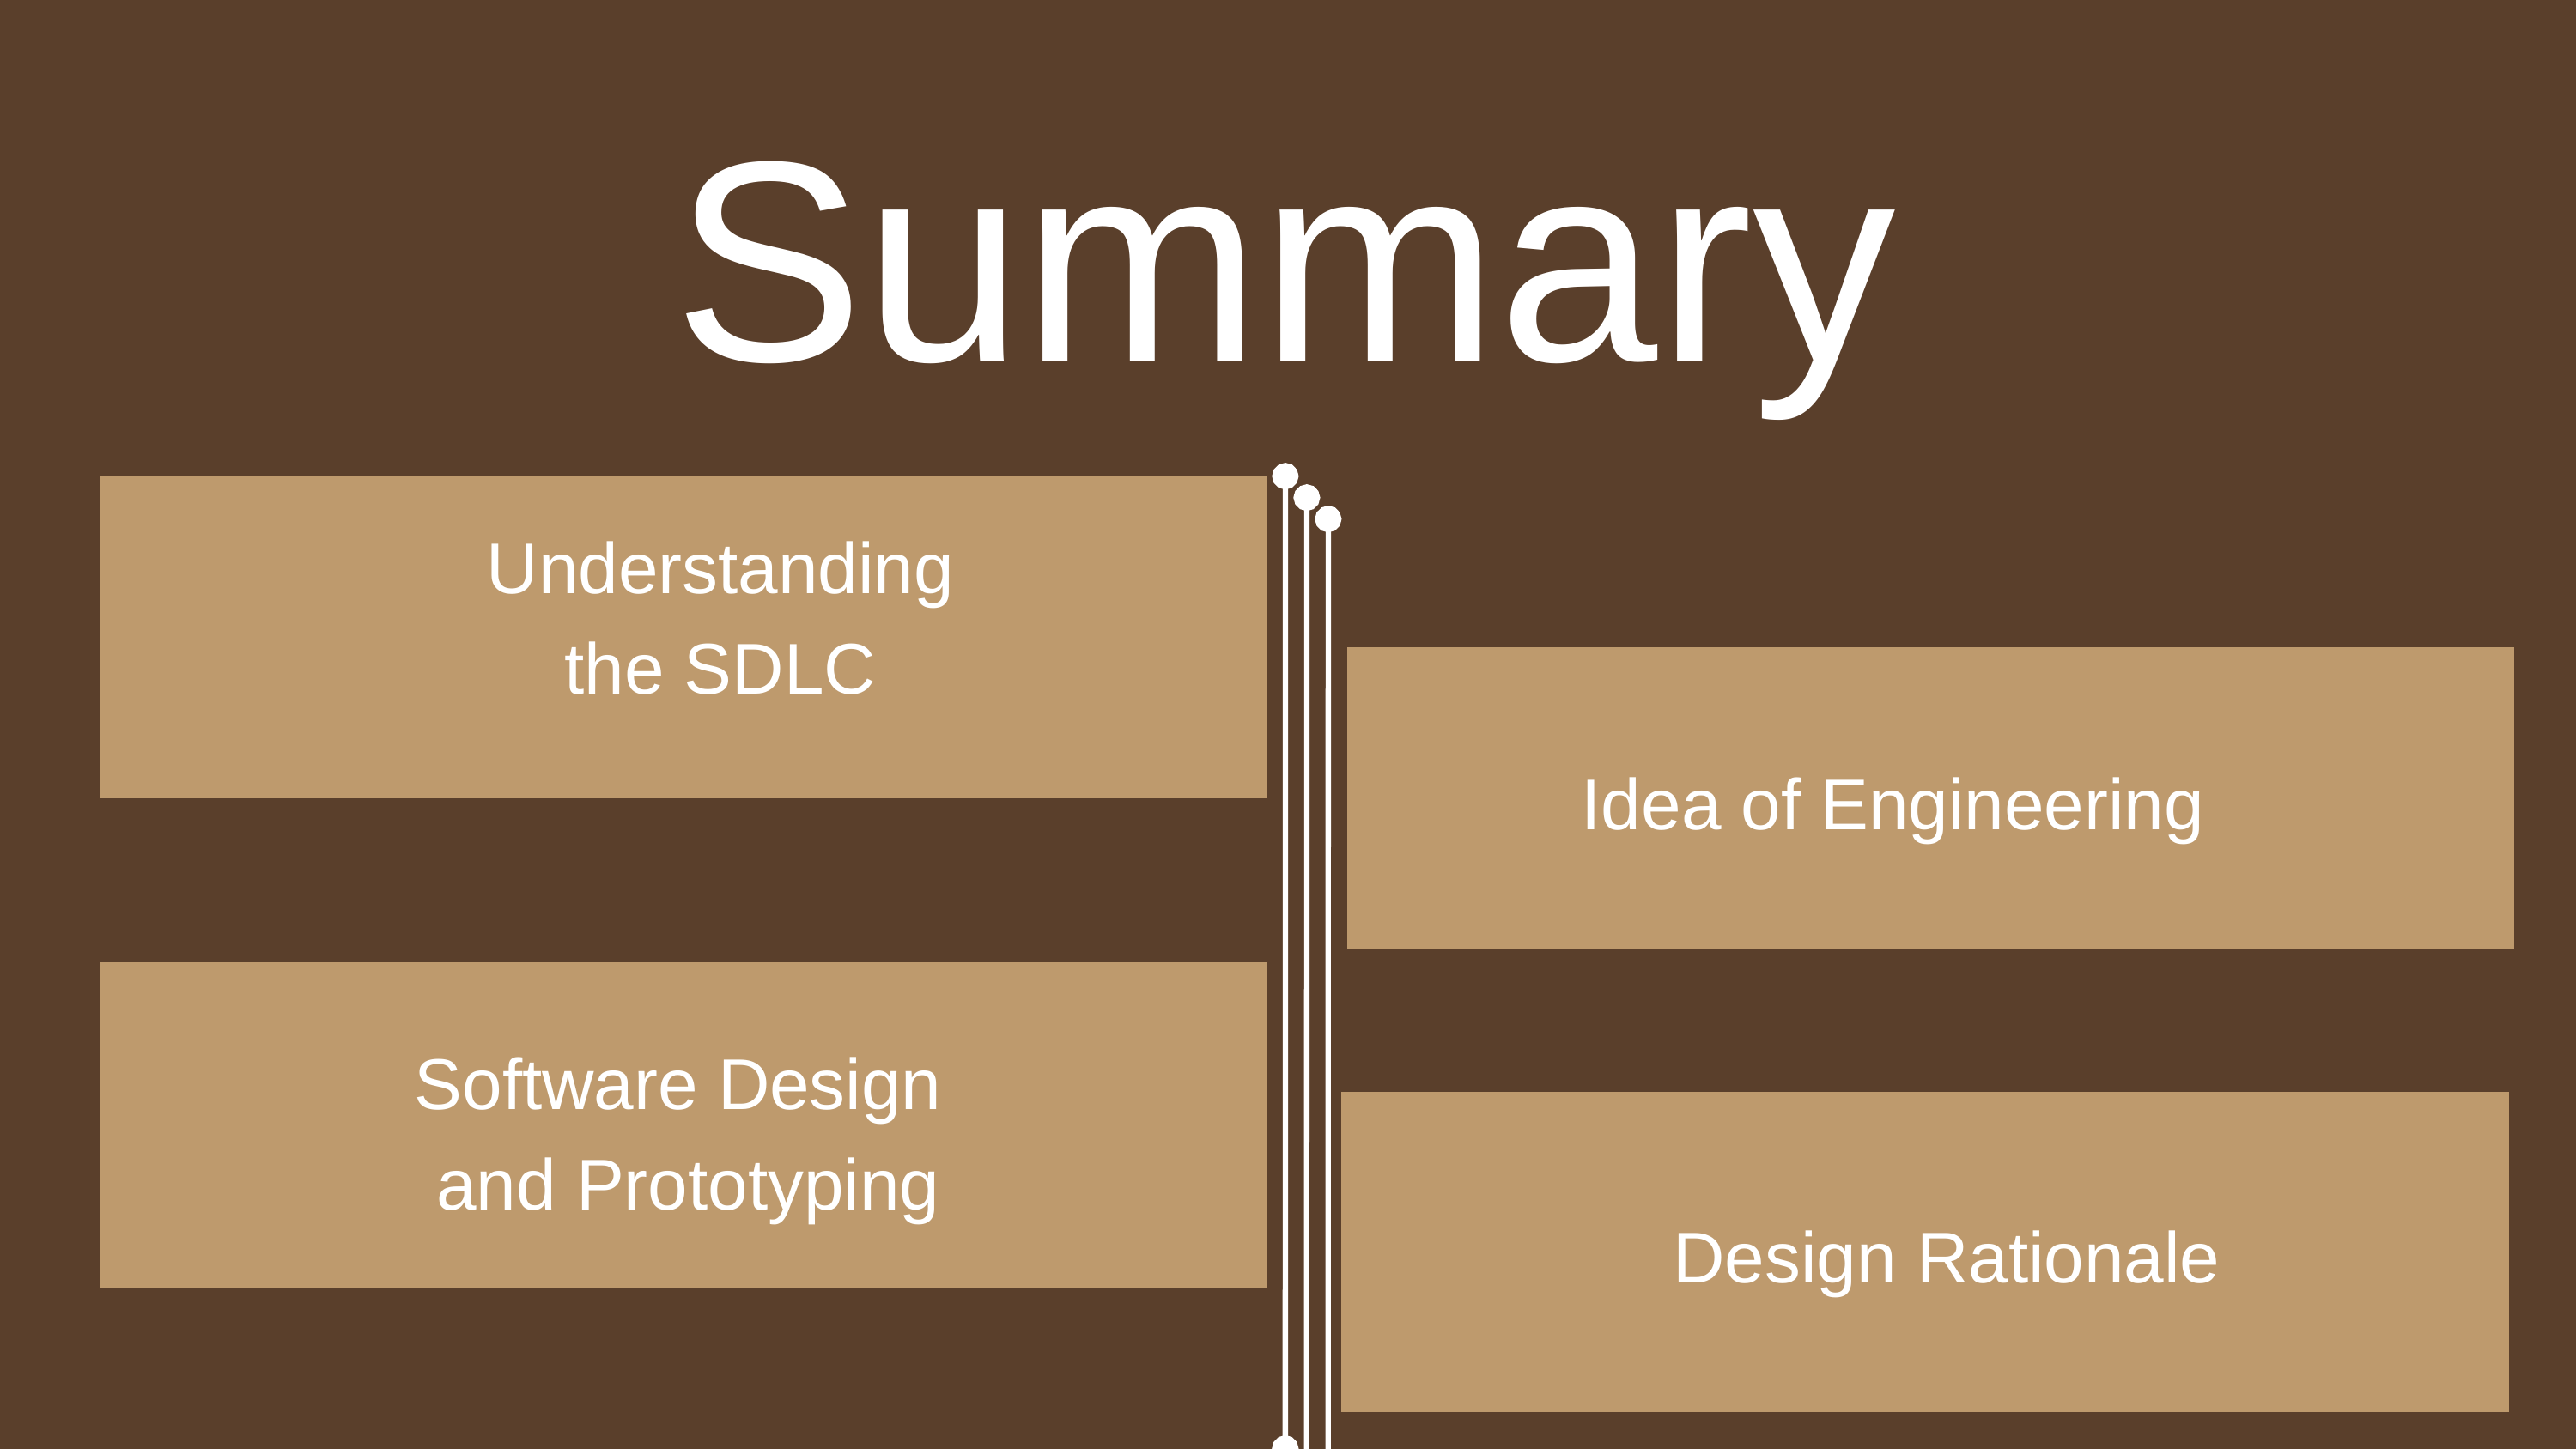

Summary

Understanding
 the SDLC

Idea of Engineering

Software Design
and Prototyping

Design Rationale